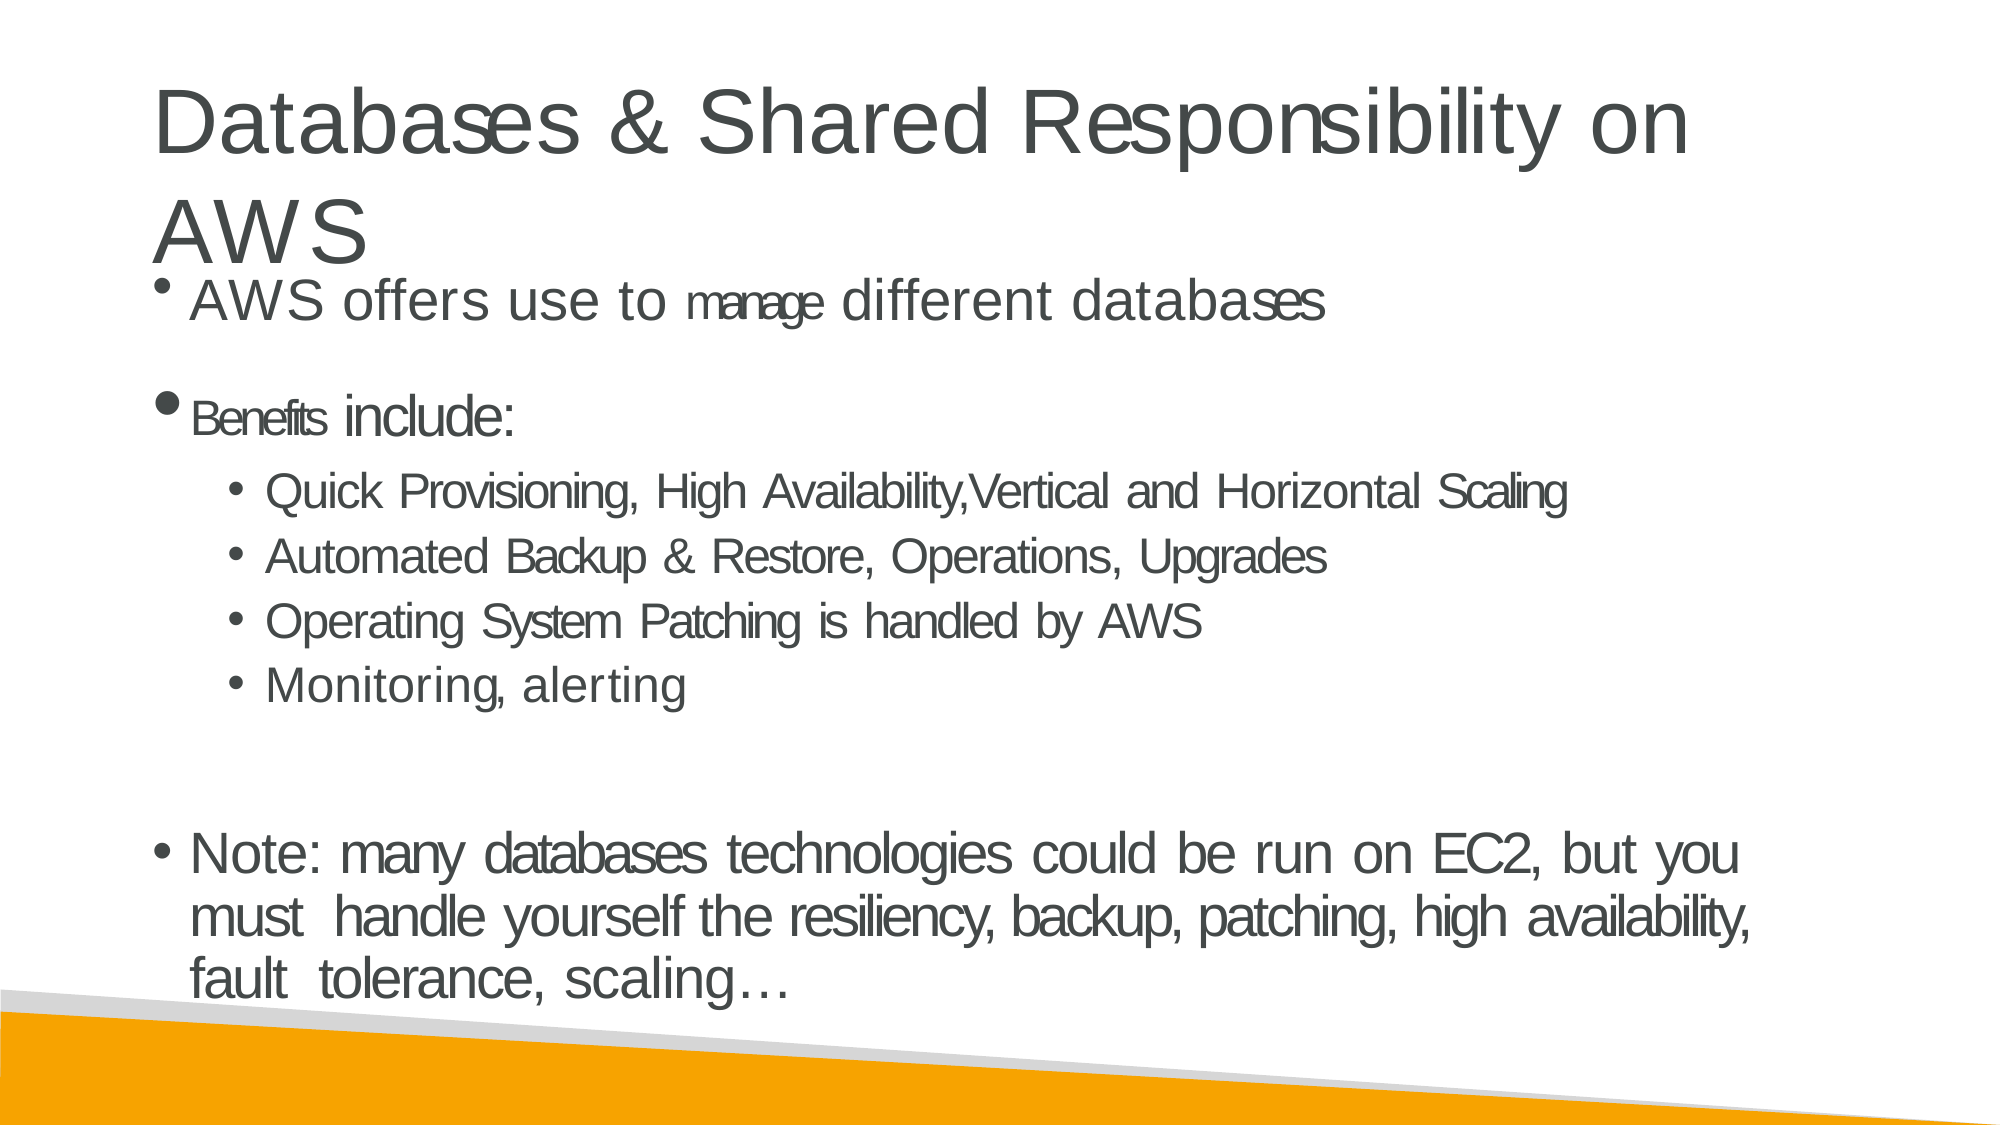

# Databases & Shared Responsibility on AWS
AWS offers use to manage different databases
Benefits include:
Quick Provisioning, High Availability,Vertical and Horizontal Scaling
Automated Backup & Restore, Operations, Upgrades
Operating System Patching is handled by AWS
Monitoring, alerting

Note: many databases technologies could be run on EC2, but you must  handle yourself the resiliency, backup, patching, high availability, fault  tolerance, scaling…